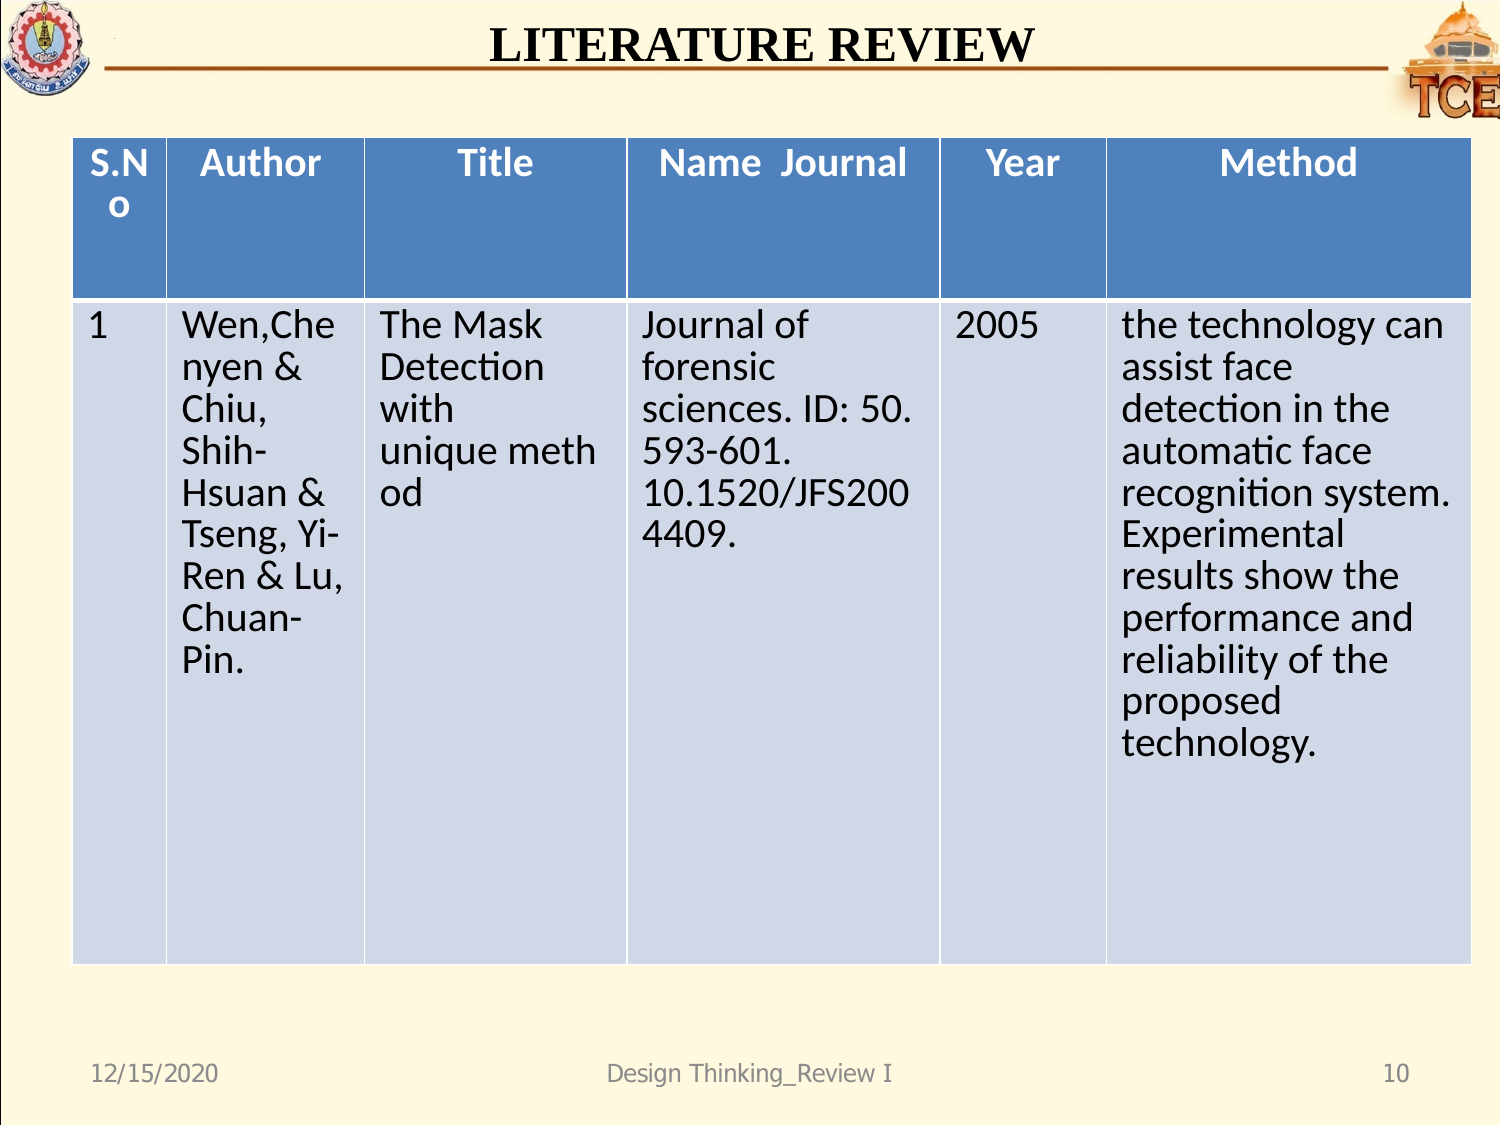

LITERATURE REVIEW
| S.No | Author | Title | Name  Journal | Year | Method |
| --- | --- | --- | --- | --- | --- |
| 1 | Wen,Chenyen & Chiu, Shih-Hsuan & Tseng, Yi-Ren & Lu, Chuan-Pin. | The Mask Detection with unique method | Journal of forensic sciences. ID: 50. 593-601. 10.1520/JFS2004409. | 2005 | the technology can assist face detection in the automatic face recognition system. Experimental results show the performance and reliability of the proposed technology. |
12/15/2020
Design Thinking_Review I
10